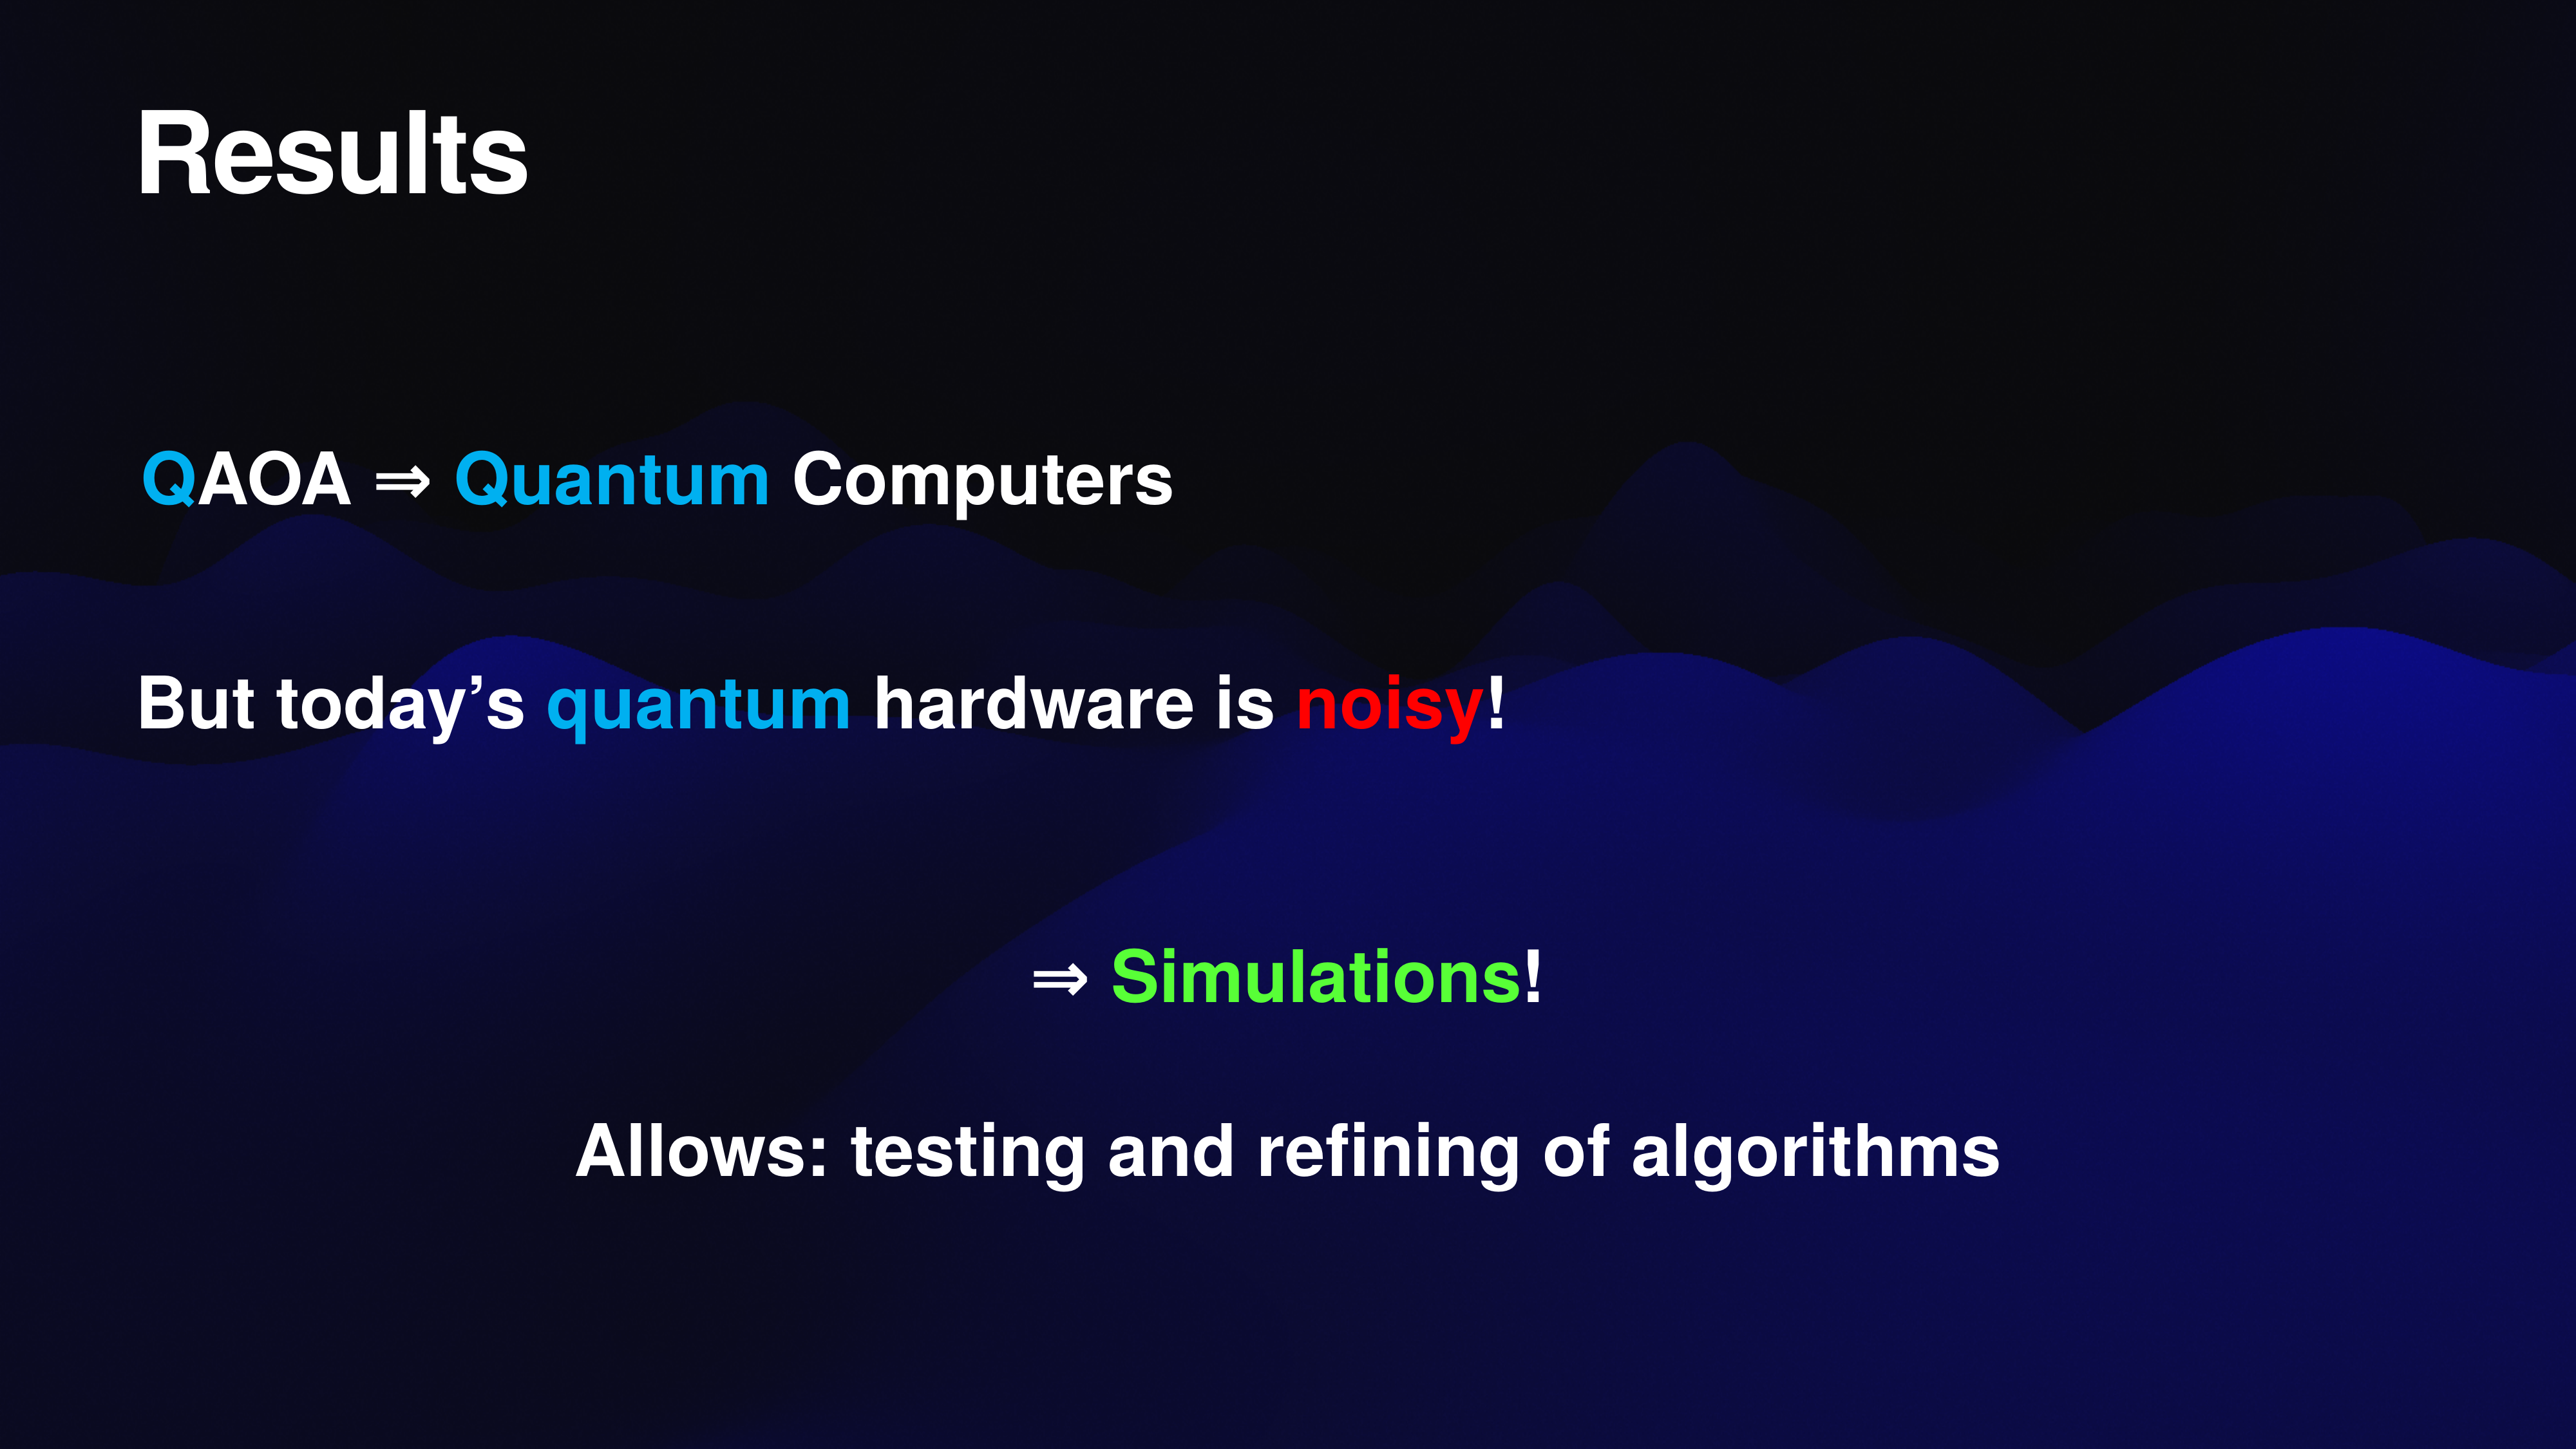

# Results
QAOA ⇒ Quantum Computers
But today’s quantum hardware is noisy!
⇒ Simulations!

Allows: testing and refining of algorithms